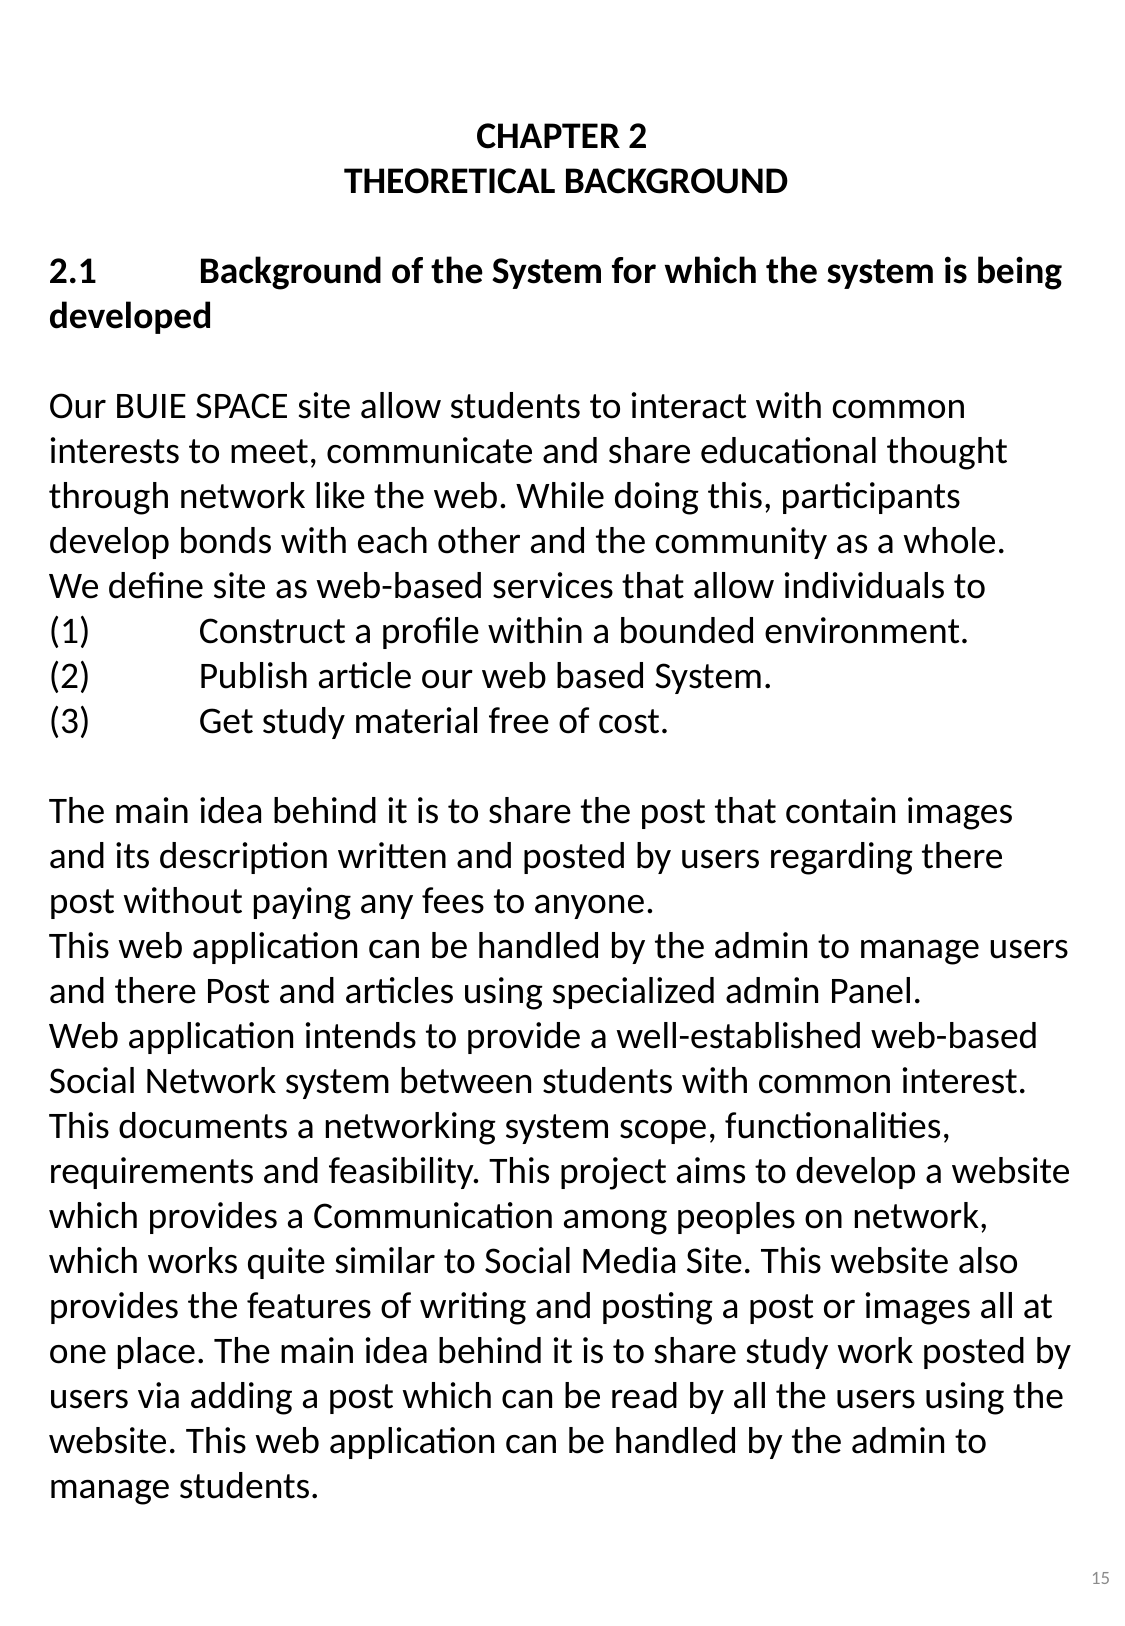

CHAPTER 2
 THEORETICAL BACKGROUND

2.1	Background of the System for which the system is being developed

Our BUIE SPACE site allow students to interact with common interests to meet, communicate and share educational thought through network like the web. While doing this, participants develop bonds with each other and the community as a whole.
We define site as web-based services that allow individuals to
(1)	Construct a profile within a bounded environment.
(2)	Publish article our web based System.
(3)	Get study material free of cost.

The main idea behind it is to share the post that contain images and its description written and posted by users regarding there post without paying any fees to anyone.
This web application can be handled by the admin to manage users and there Post and articles using specialized admin Panel.
Web application intends to provide a well-established web-based Social Network system between students with common interest. This documents a networking system scope, functionalities, requirements and feasibility. This project aims to develop a website which provides a Communication among peoples on network, which works quite similar to Social Media Site. This website also provides the features of writing and posting a post or images all at one place. The main idea behind it is to share study work posted by users via adding a post which can be read by all the users using the website. This web application can be handled by the admin to manage students.
15